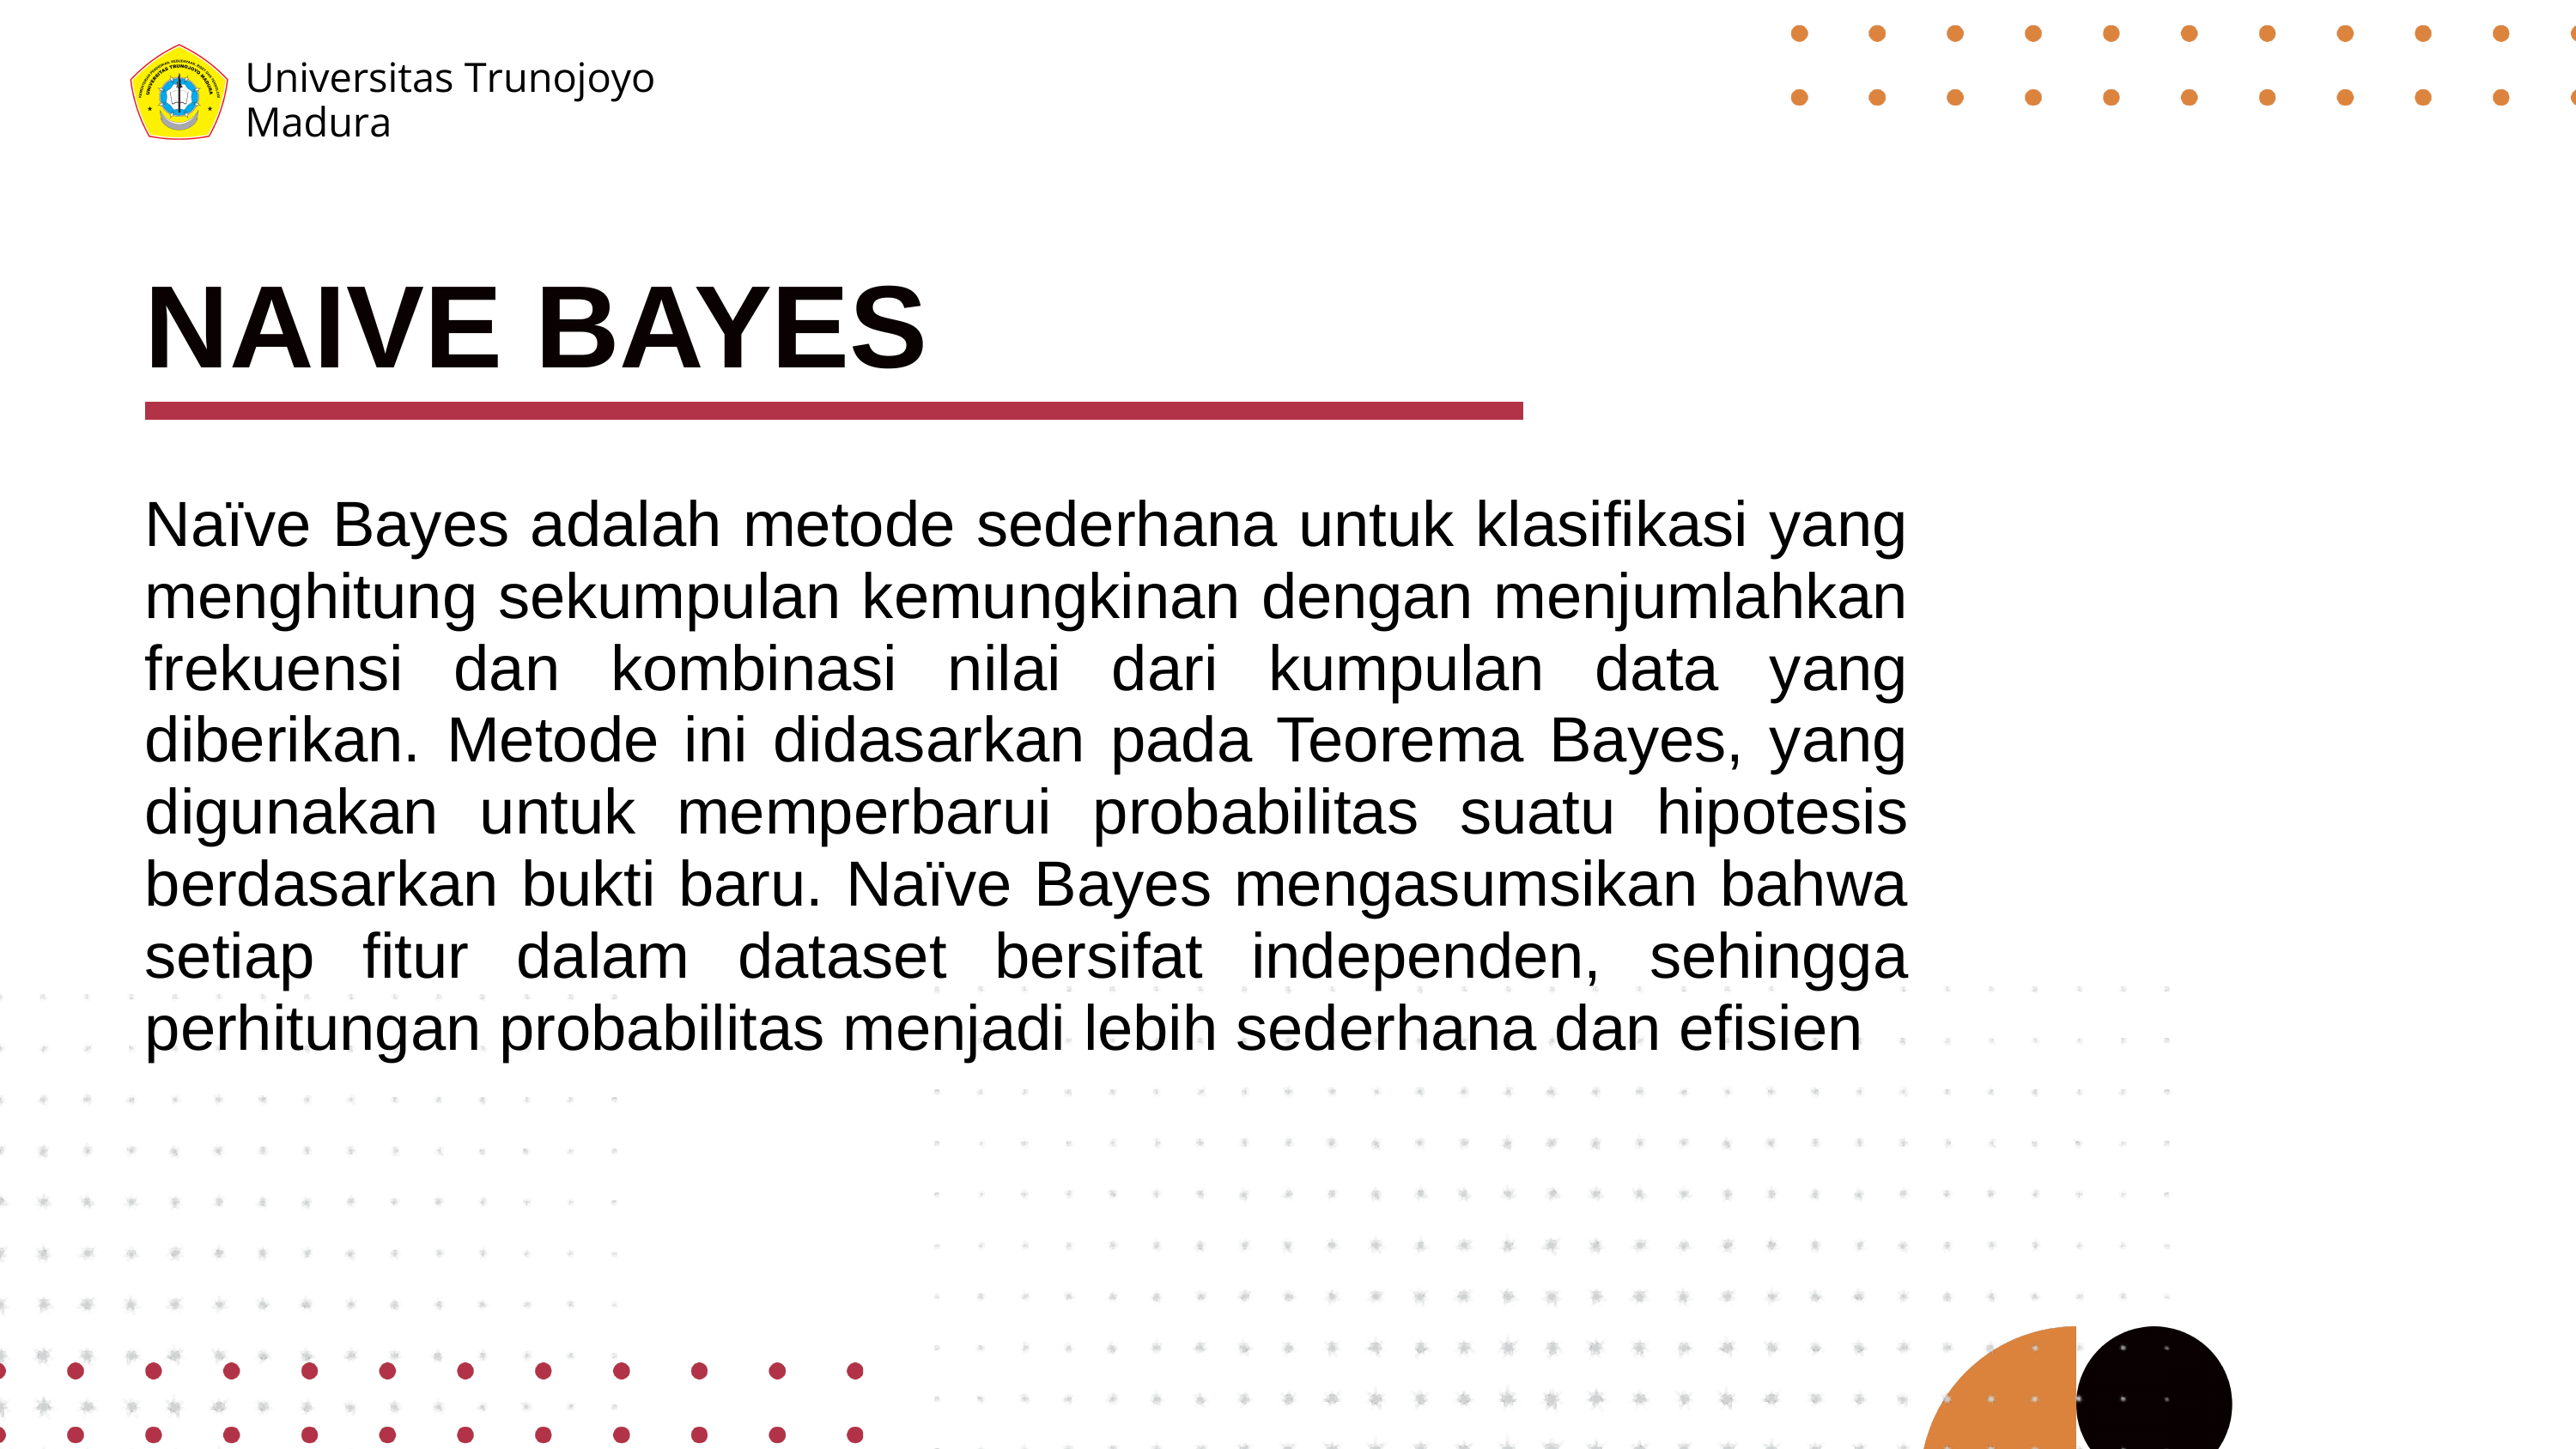

Universitas Trunojoyo
Madura
NAIVE BAYES

Naïve Bayes adalah metode sederhana untuk klasifikasi yang menghitung sekumpulan kemungkinan dengan menjumlahkan frekuensi dan kombinasi nilai dari kumpulan data yang diberikan. Metode ini didasarkan pada Teorema Bayes, yang digunakan untuk memperbarui probabilitas suatu hipotesis berdasarkan bukti baru. Naïve Bayes mengasumsikan bahwa setiap fitur dalam dataset bersifat independen, sehingga perhitungan probabilitas menjadi lebih sederhana dan efisien